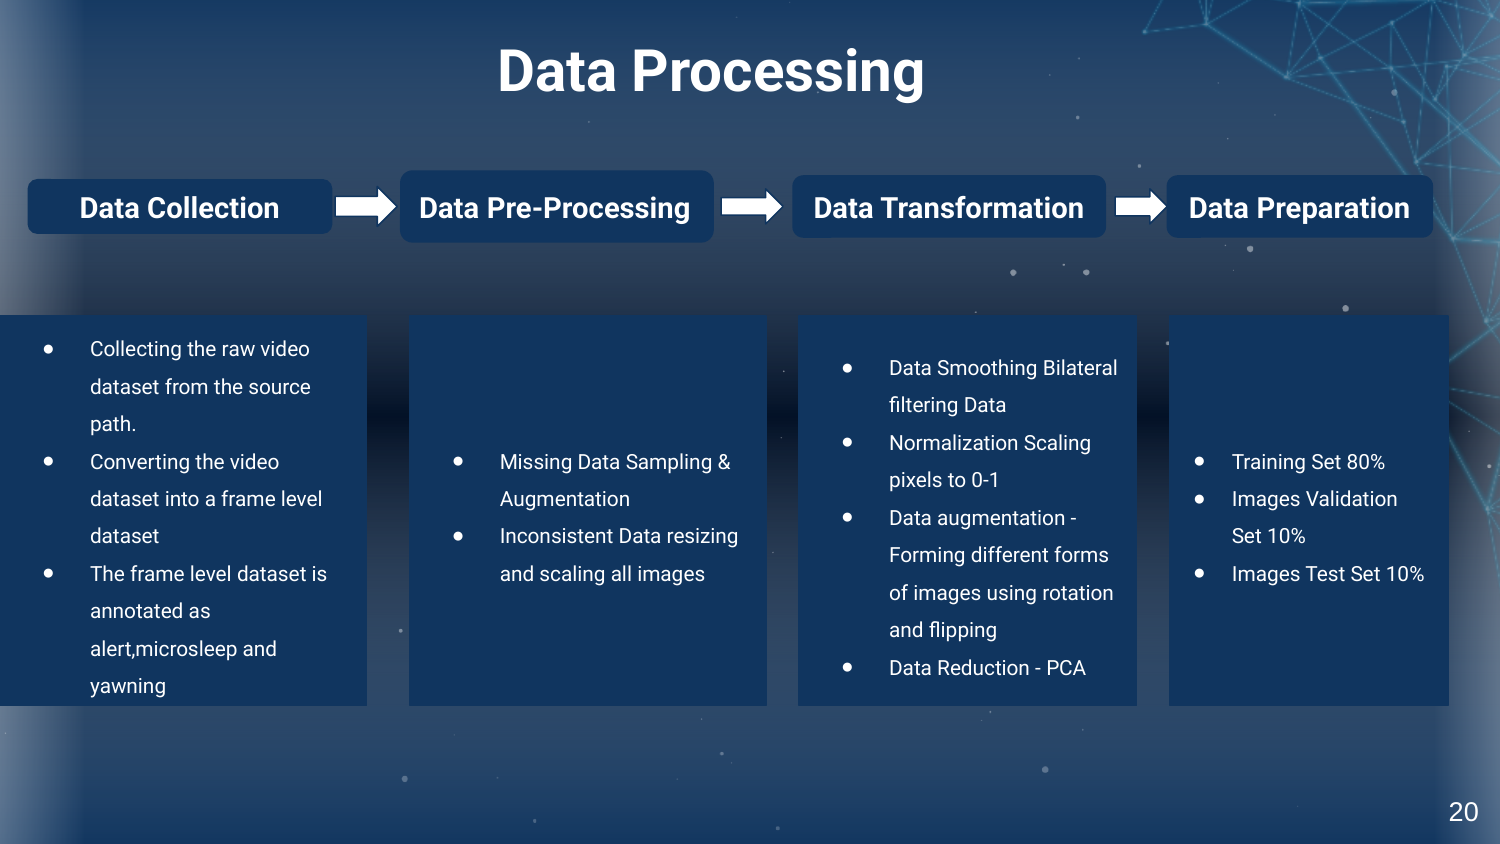

# Data Processing
Data Pre-Processing
Data Transformation
Data Preparation
Data Collection

Collecting the raw video dataset from the source path.
Converting the video dataset into a frame level dataset
The frame level dataset is annotated as alert,microsleep and yawning
Missing Data Sampling & Augmentation
Inconsistent Data resizing and scaling all images
Data Smoothing Bilateral filtering Data
Normalization Scaling pixels to 0-1
Data augmentation - Forming different forms of images using rotation and flipping
Data Reduction - PCA
Training Set 80%
Images Validation Set 10%
Images Test Set 10%
20